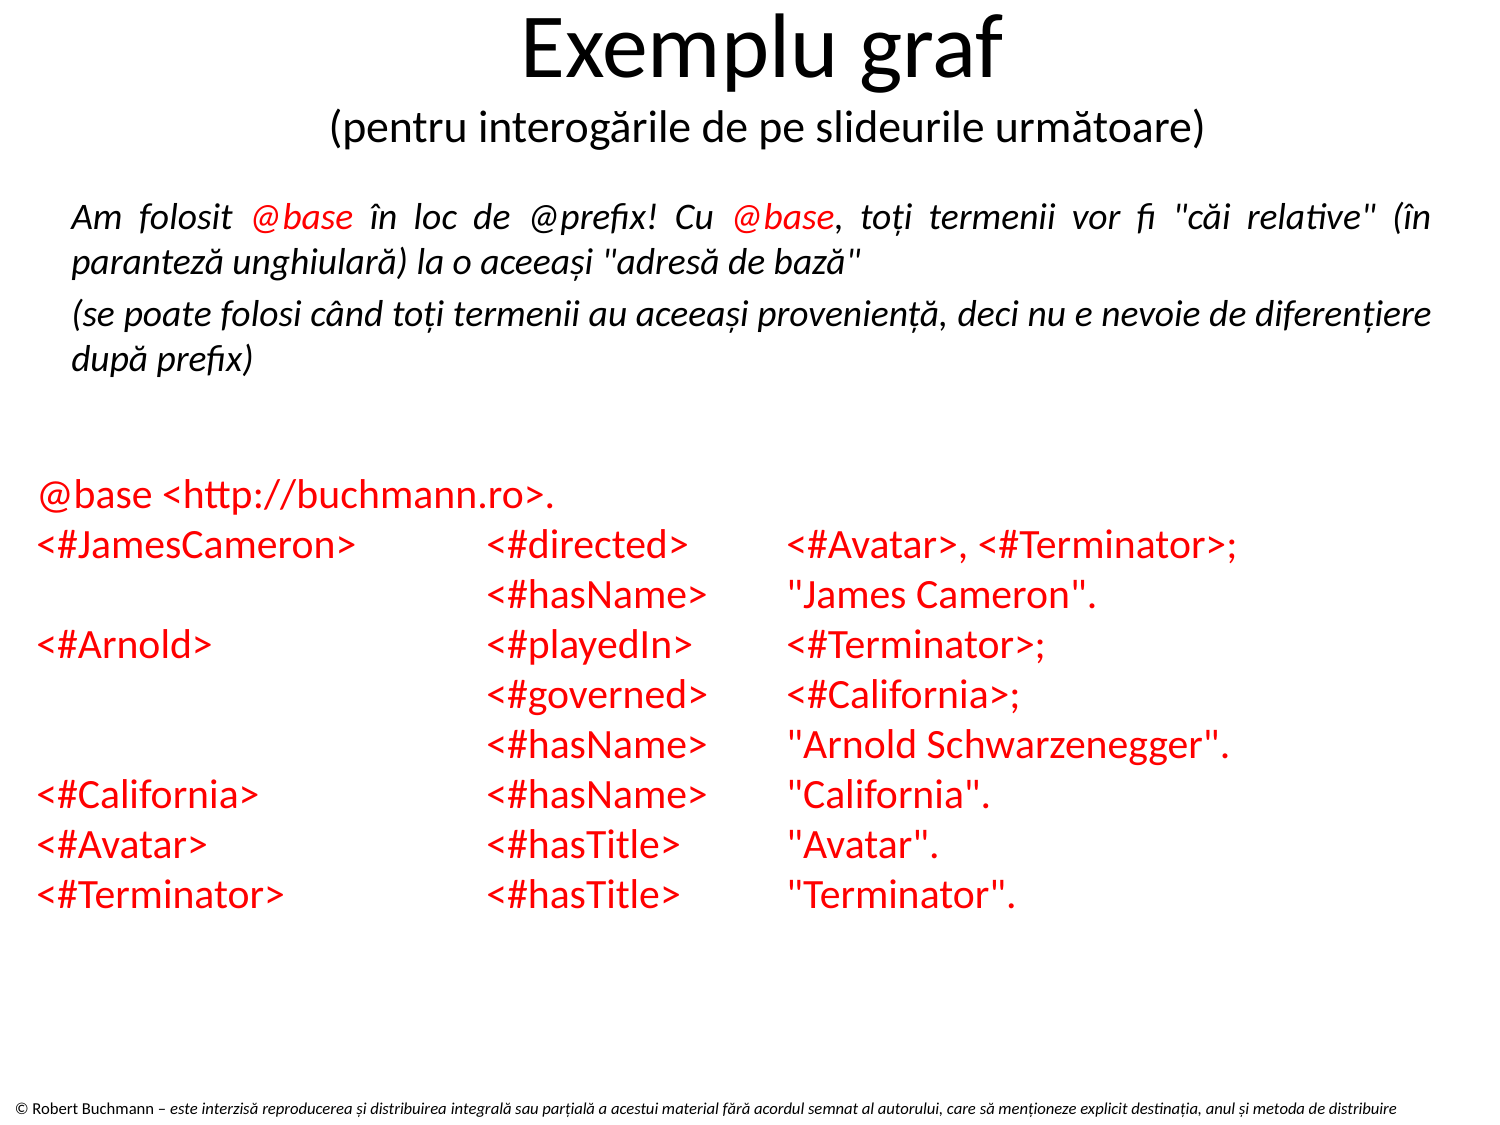

# Exemplu graf (pentru interogările de pe slideurile următoare)
	Am folosit @base în loc de @prefix! Cu @base, toţi termenii vor fi "căi relative" (în paranteză unghiulară) la o aceeaşi "adresă de bază"
	(se poate folosi când toţi termenii au aceeaşi provenienţă, deci nu e nevoie de diferenţiere după prefix)

@base <http://buchmann.ro>.
<#JamesCameron> 	<#directed> 	<#Avatar>, <#Terminator>;
			<#hasName>	"James Cameron".
<#Arnold>		<#playedIn>	<#Terminator>;
			<#governed>	<#California>;
			<#hasName>	"Arnold Schwarzenegger".
<#California>		<#hasName>	"California".
<#Avatar>		<#hasTitle>	"Avatar".
<#Terminator>		<#hasTitle>	"Terminator".